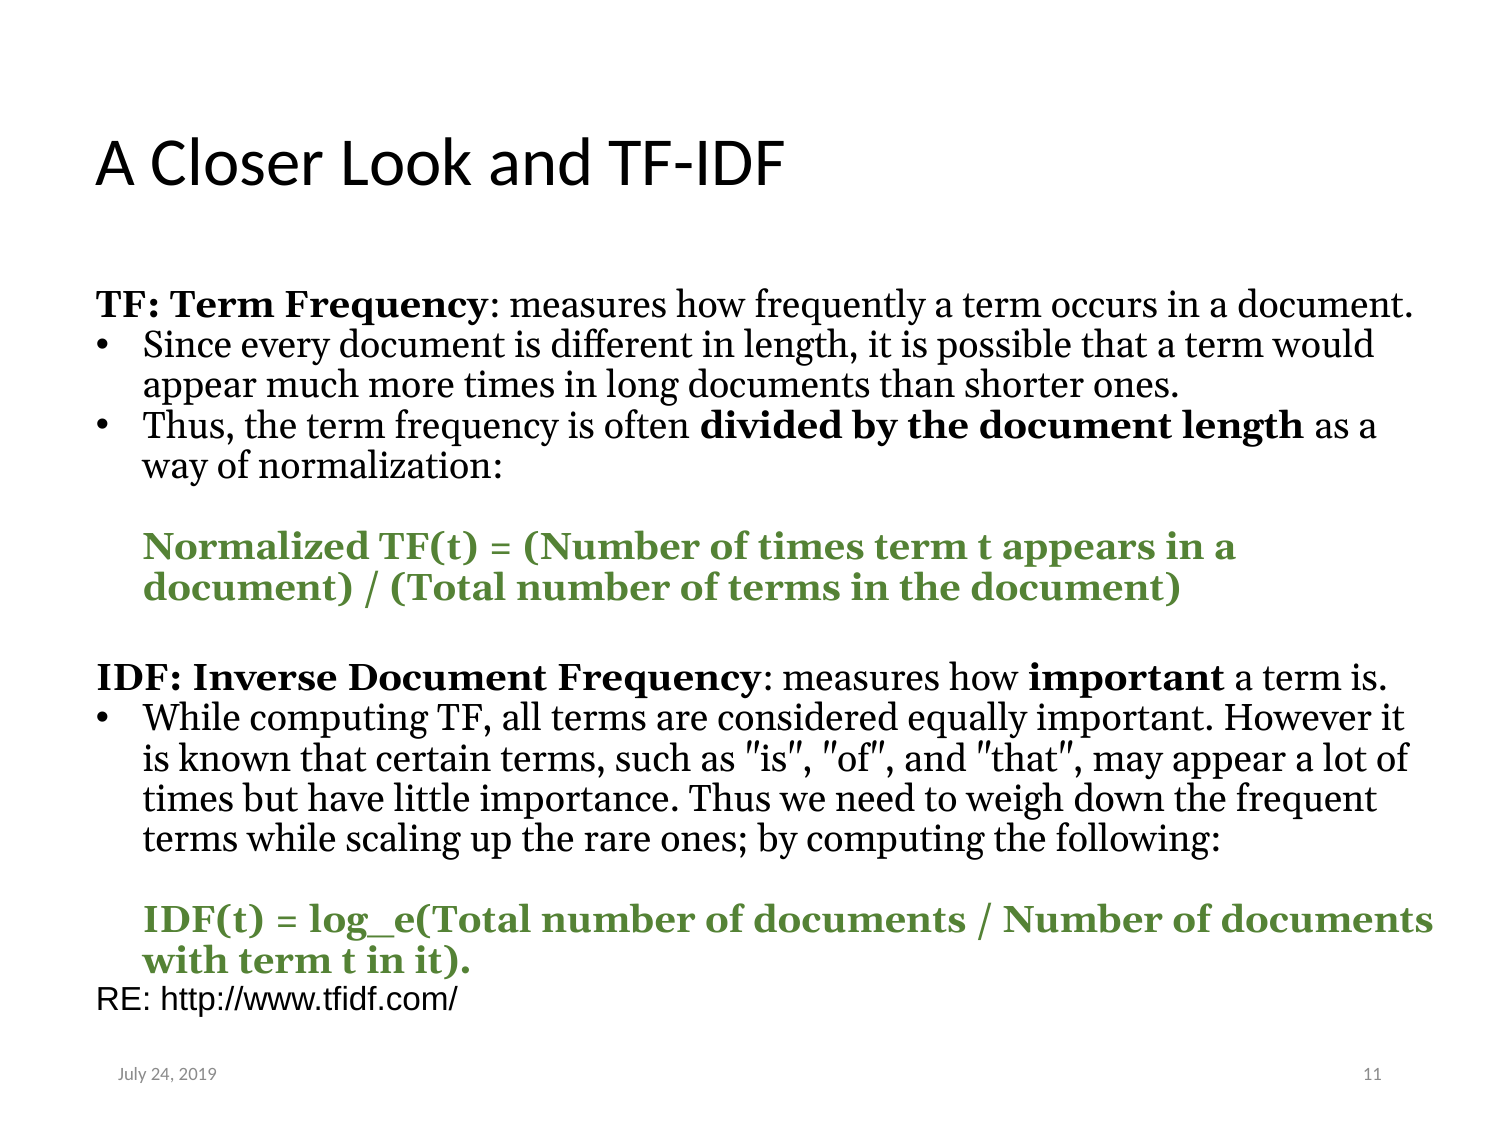

# A Closer Look and TF-IDF
TF: Term Frequency: measures how frequently a term occurs in a document.
Since every document is different in length, it is possible that a term would appear much more times in long documents than shorter ones.
Thus, the term frequency is often divided by the document length as a way of normalization: 
Normalized TF(t) = (Number of times term t appears in a document) / (Total number of terms in the document)

IDF: Inverse Document Frequency: measures how important a term is.
While computing TF, all terms are considered equally important. However it is known that certain terms, such as "is", "of", and "that", may appear a lot of times but have little importance. Thus we need to weigh down the frequent terms while scaling up the rare ones; by computing the following: 
IDF(t) = log_e(Total number of documents / Number of documents with term t in it).
RE: http://www.tfidf.com/
July 24, 2019
11